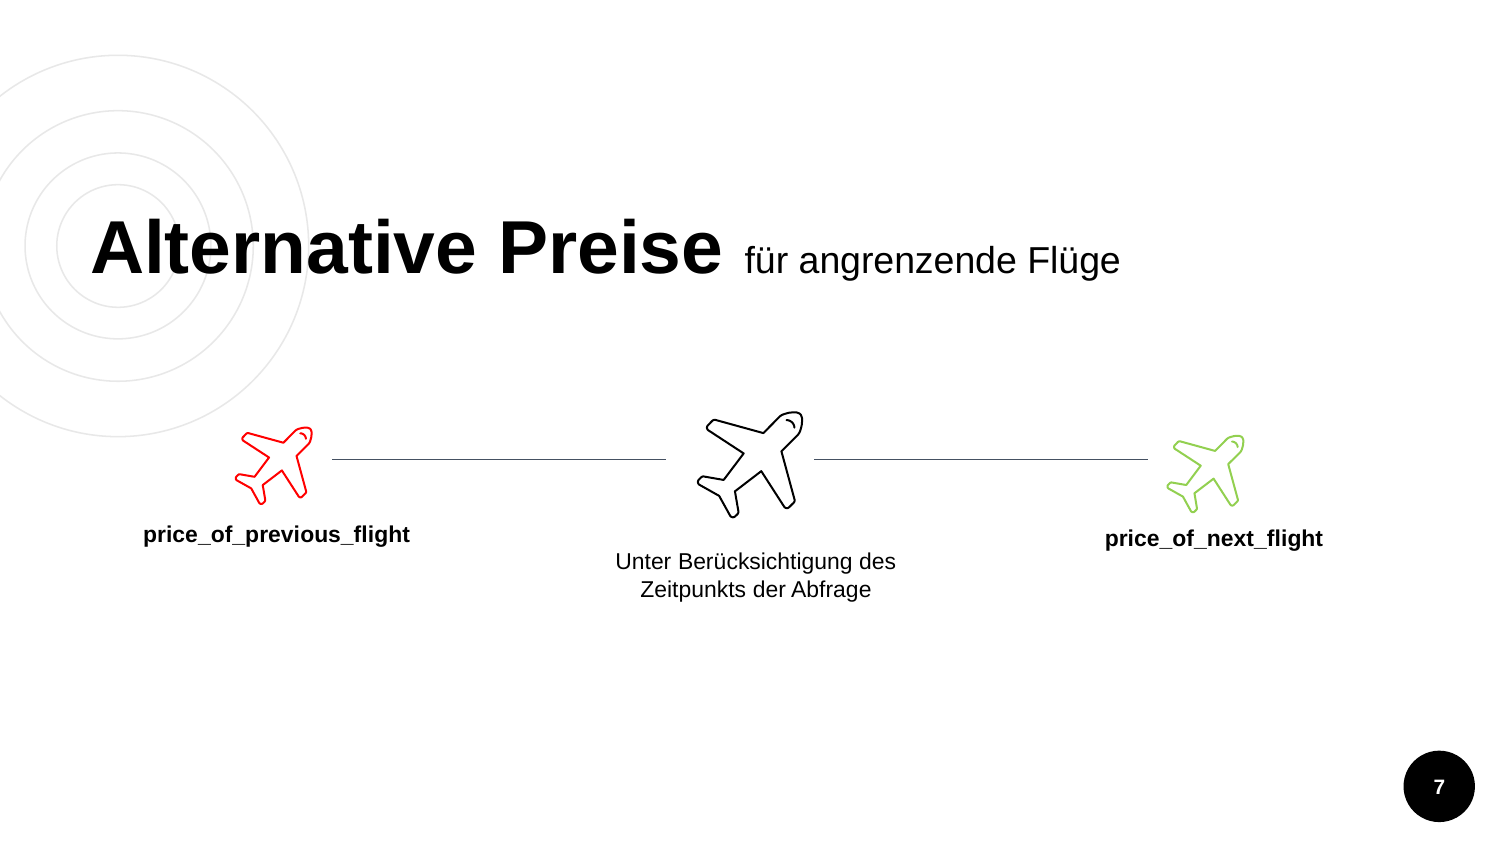

# Alternative Preise für angrenzende Flüge

price_of_previous_flight
price_of_next_flight
Unter Berücksichtigung des Zeitpunkts der Abfrage
7